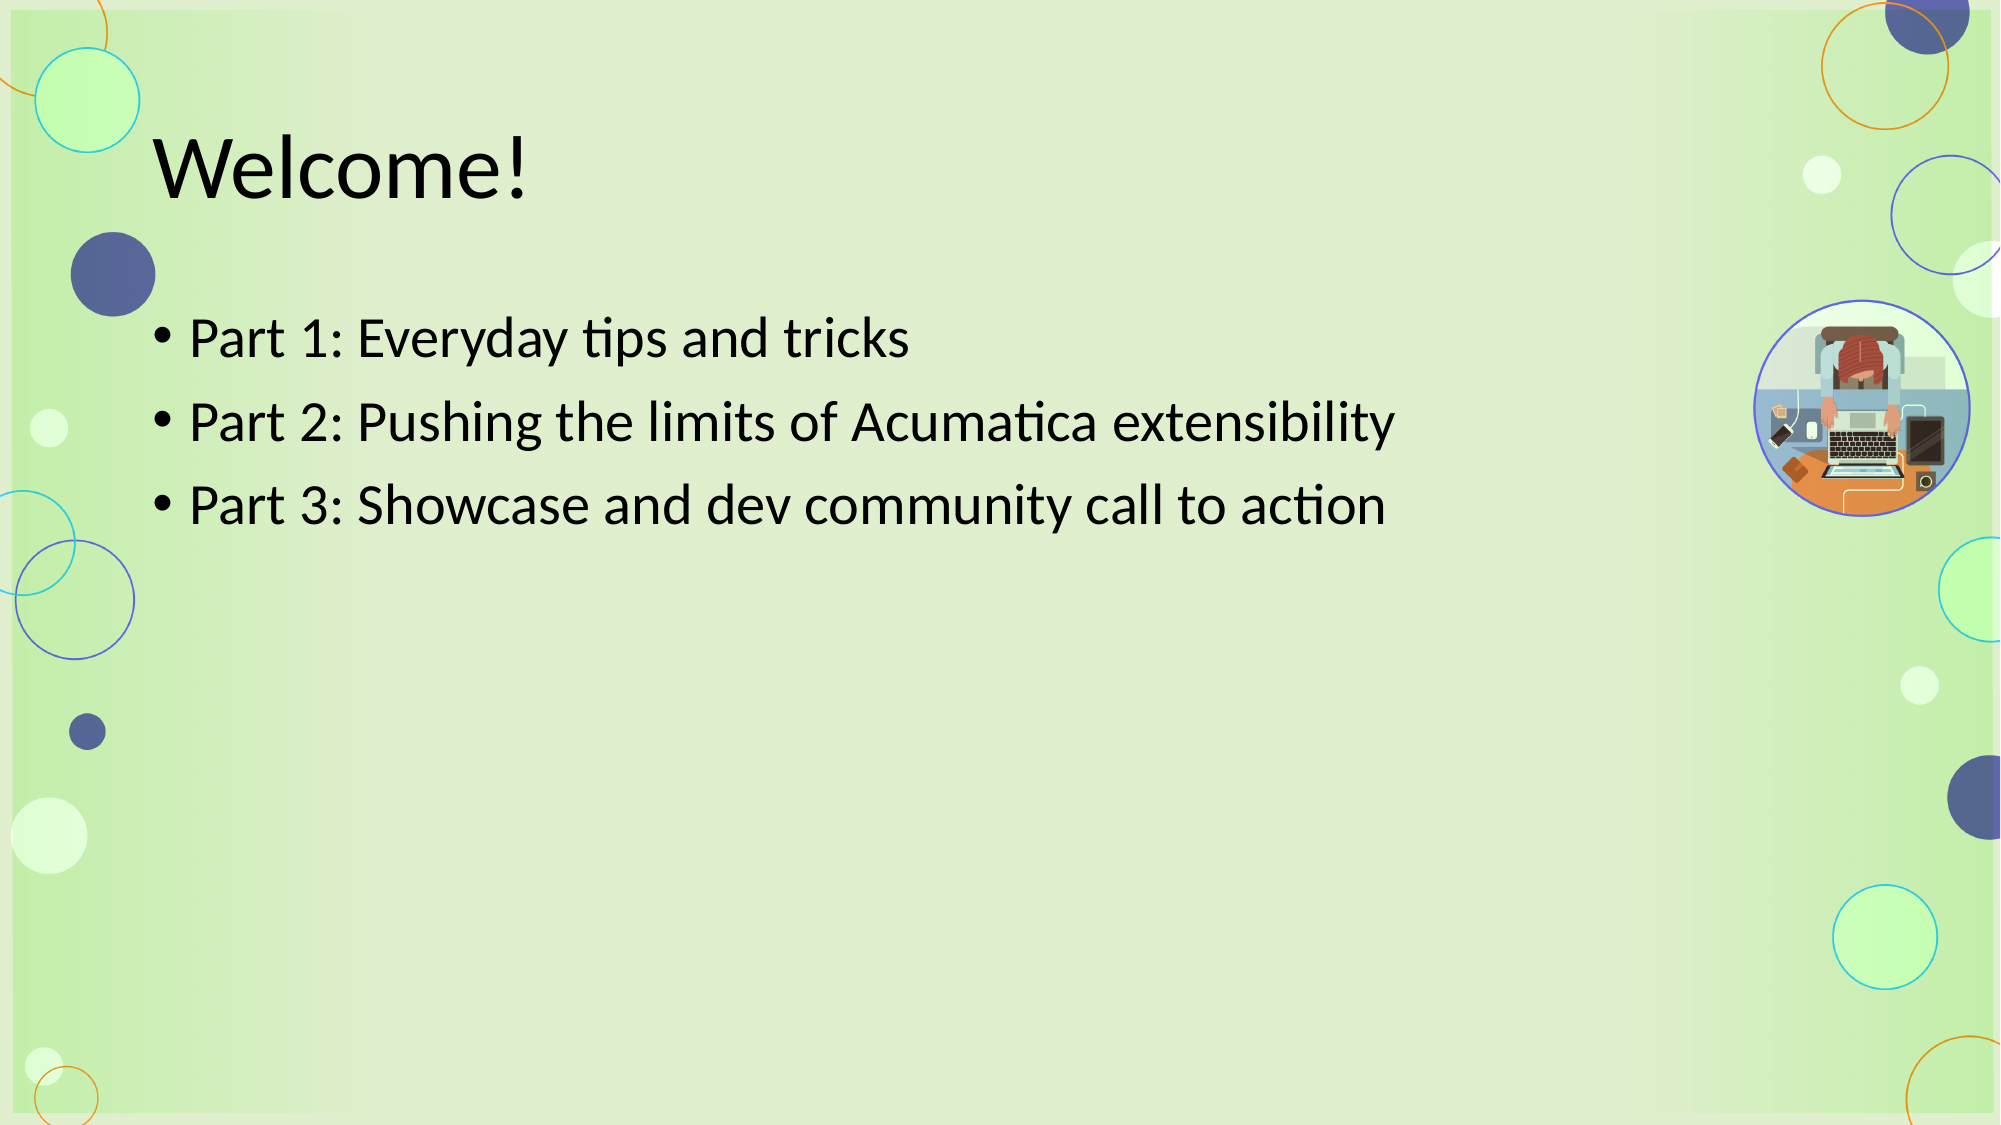

# Welcome!
Part 1: Everyday tips and tricks
Part 2: Pushing the limits of Acumatica extensibility
Part 3: Showcase and dev community call to action